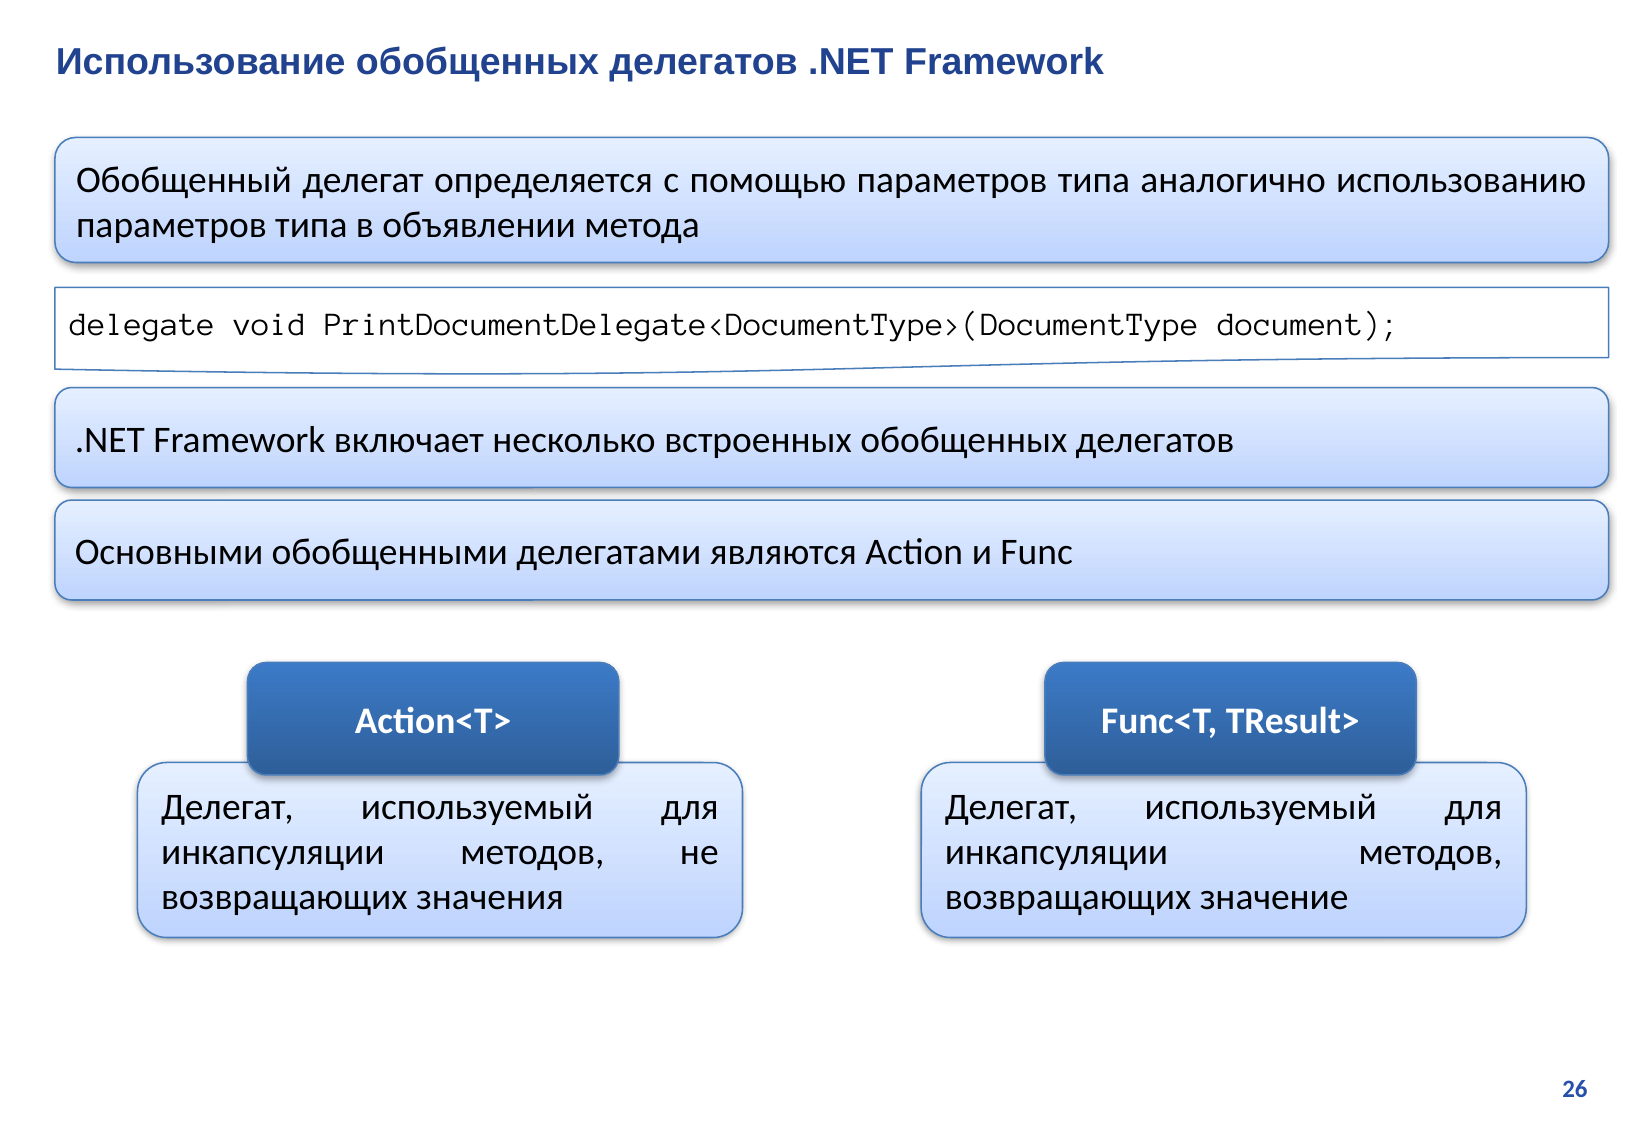

# Использование обобщенных делегатов .NET Framework
Обобщенный делегат определяется с помощью параметров типа аналогично использованию параметров типа в объявлении метода
delegate void PrintDocumentDelegate<DocumentType>(DocumentType document);
.NET Framework включает несколько встроенных обобщенных делегатов
Основными обобщенными делегатами являются Action и Func
Action<T>
Func<T, TResult>
Делегат, используемый для инкапсуляции методов, не возвращающих значения
Делегат, используемый для инкапсуляции методов, возвращающих значение